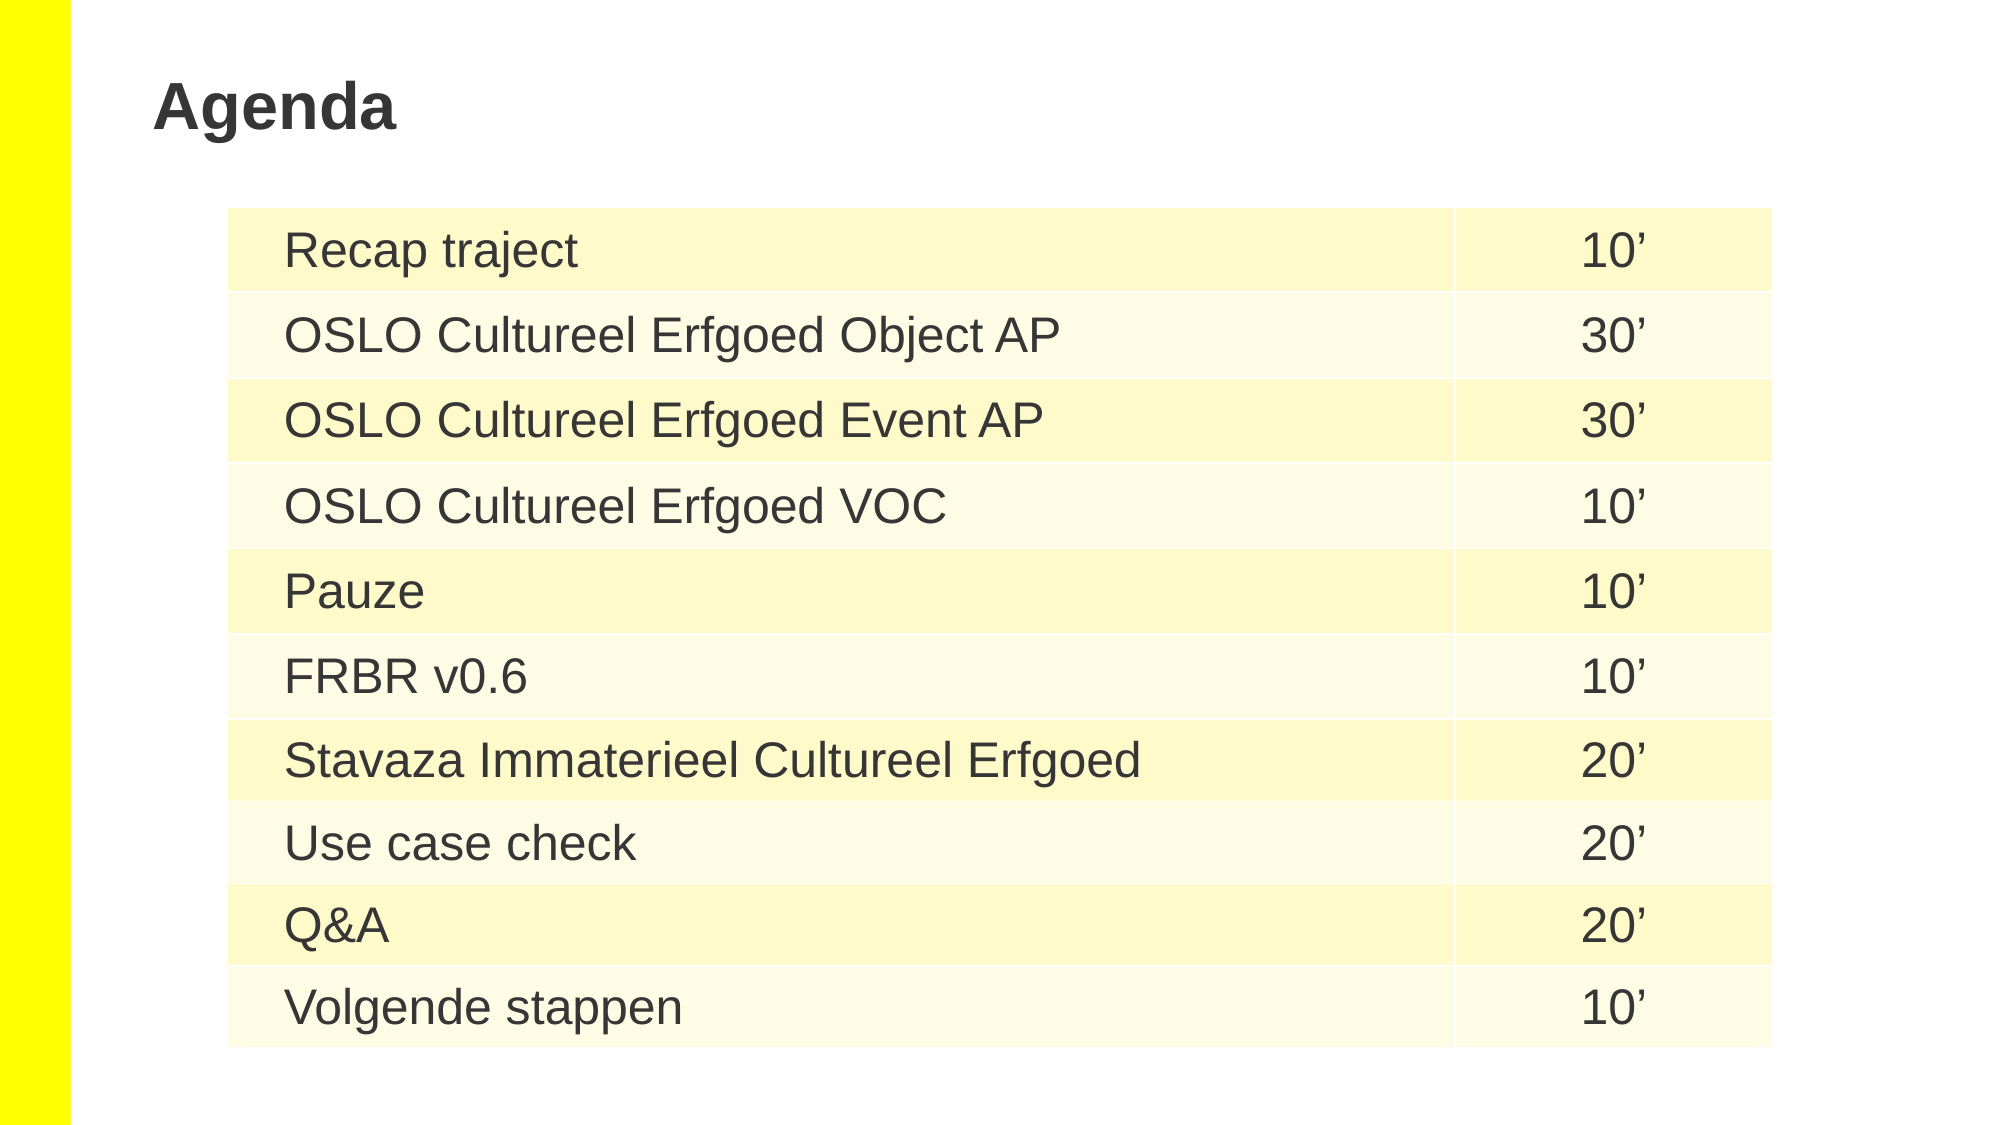

Agenda
| Recap traject | 10’ |
| --- | --- |
| OSLO Cultureel Erfgoed Object AP | 30’ |
| OSLO Cultureel Erfgoed Event AP | 30’ |
| OSLO Cultureel Erfgoed VOC | 10’ |
| Pauze | 10’ |
| FRBR v0.6 | 10’ |
| Stavaza Immaterieel Cultureel Erfgoed | 20’ |
| Use case check | 20’ |
| Q&A | 20’ |
| Volgende stappen | 10’ |